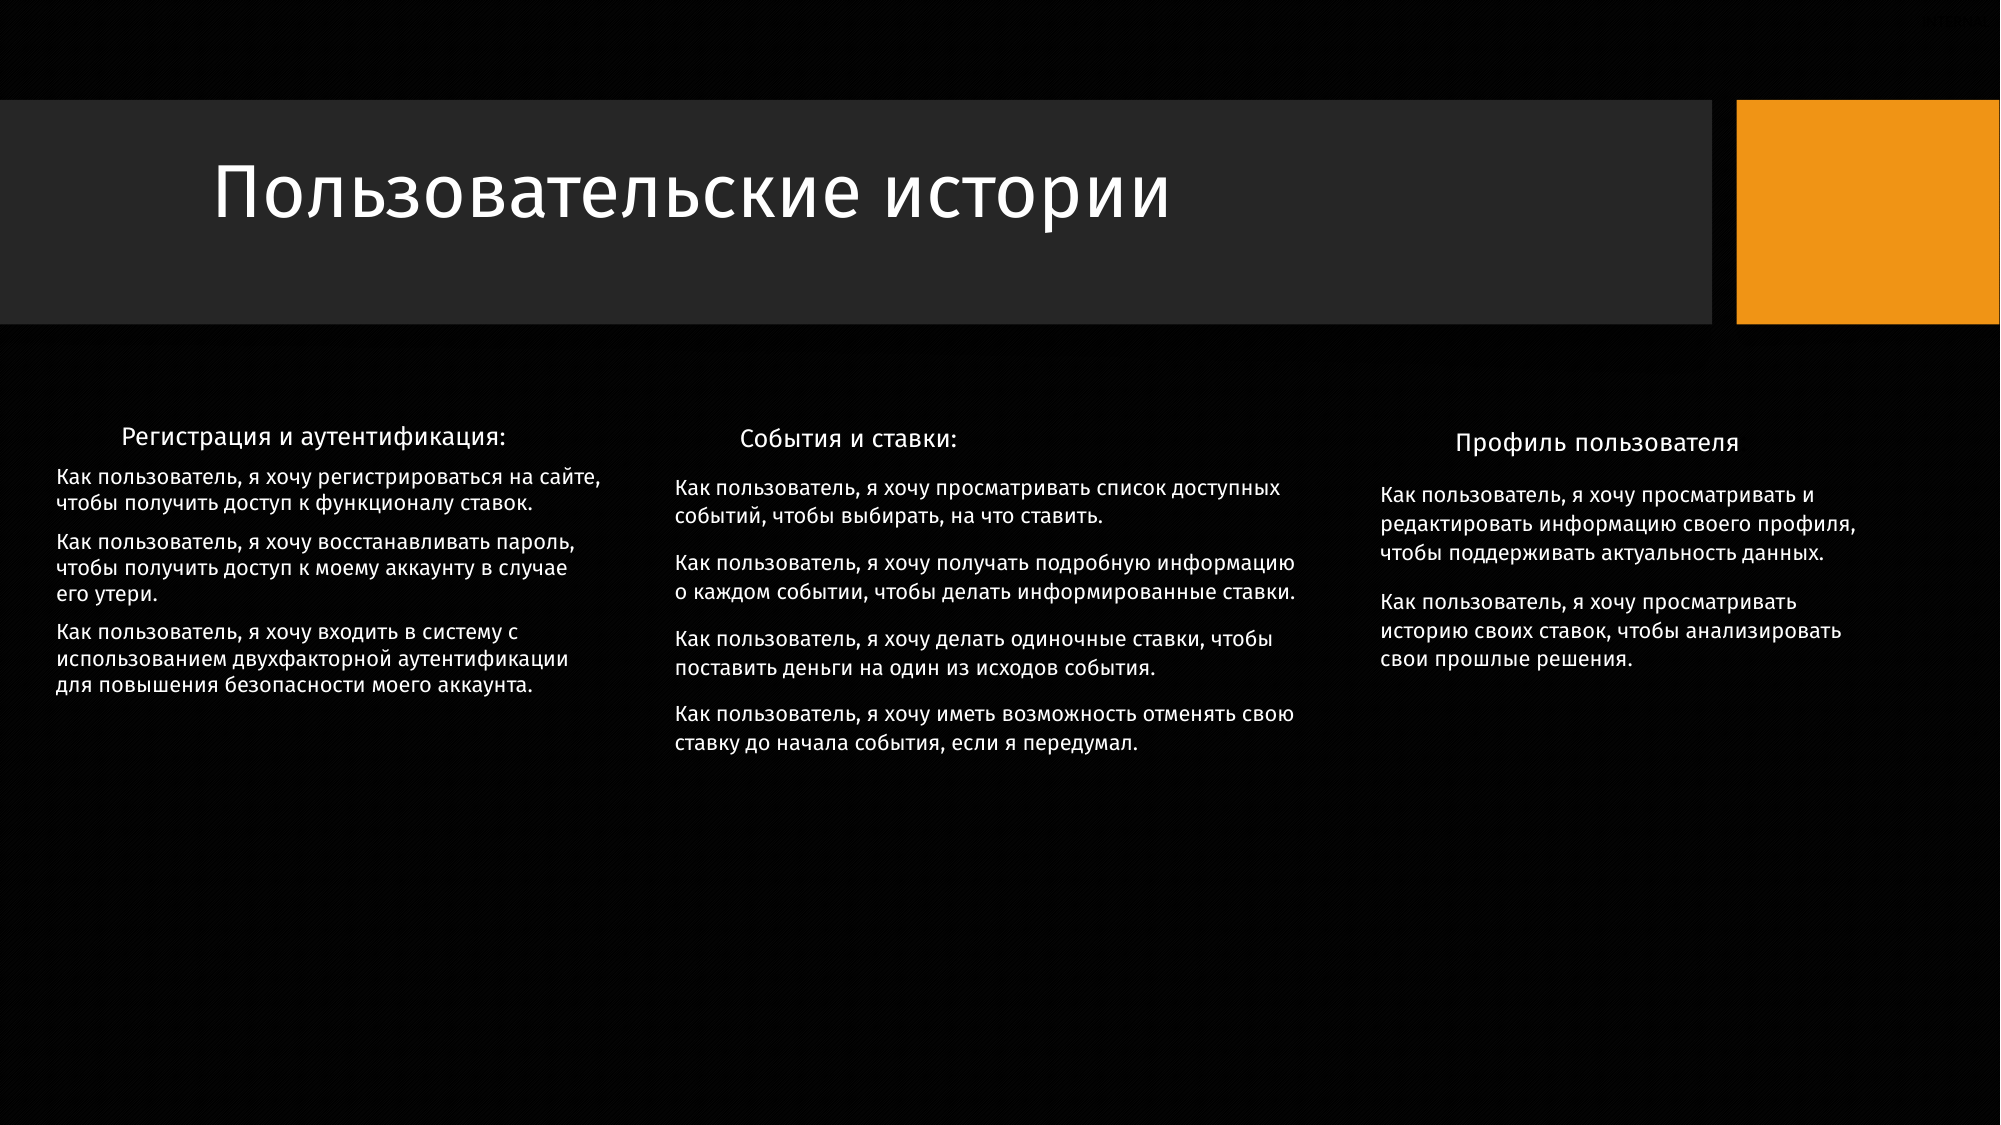

# Пользовательские истории
События и ставки:
Как пользователь, я хочу просматривать список доступных событий, чтобы выбирать, на что ставить.
Как пользователь, я хочу получать подробную информацию о каждом событии, чтобы делать информированные ставки.
Как пользователь, я хочу делать одиночные ставки, чтобы поставить деньги на один из исходов события.
Как пользователь, я хочу иметь возможность отменять свою ставку до начала события, если я передумал.
Профиль пользователя:
Как пользователь, я хочу просматривать и редактировать информацию своего профиля, чтобы поддерживать актуальность данных.
Как пользователь, я хочу просматривать историю своих ставок, чтобы анализировать свои прошлые решения.
Регистрация и аутентификация:
Как пользователь, я хочу регистрироваться на сайте, чтобы получить доступ к функционалу ставок.
Как пользователь, я хочу восстанавливать пароль, чтобы получить доступ к моему аккаунту в случае его утери.
Как пользователь, я хочу входить в систему с использованием двухфакторной аутентификации для повышения безопасности моего аккаунта.